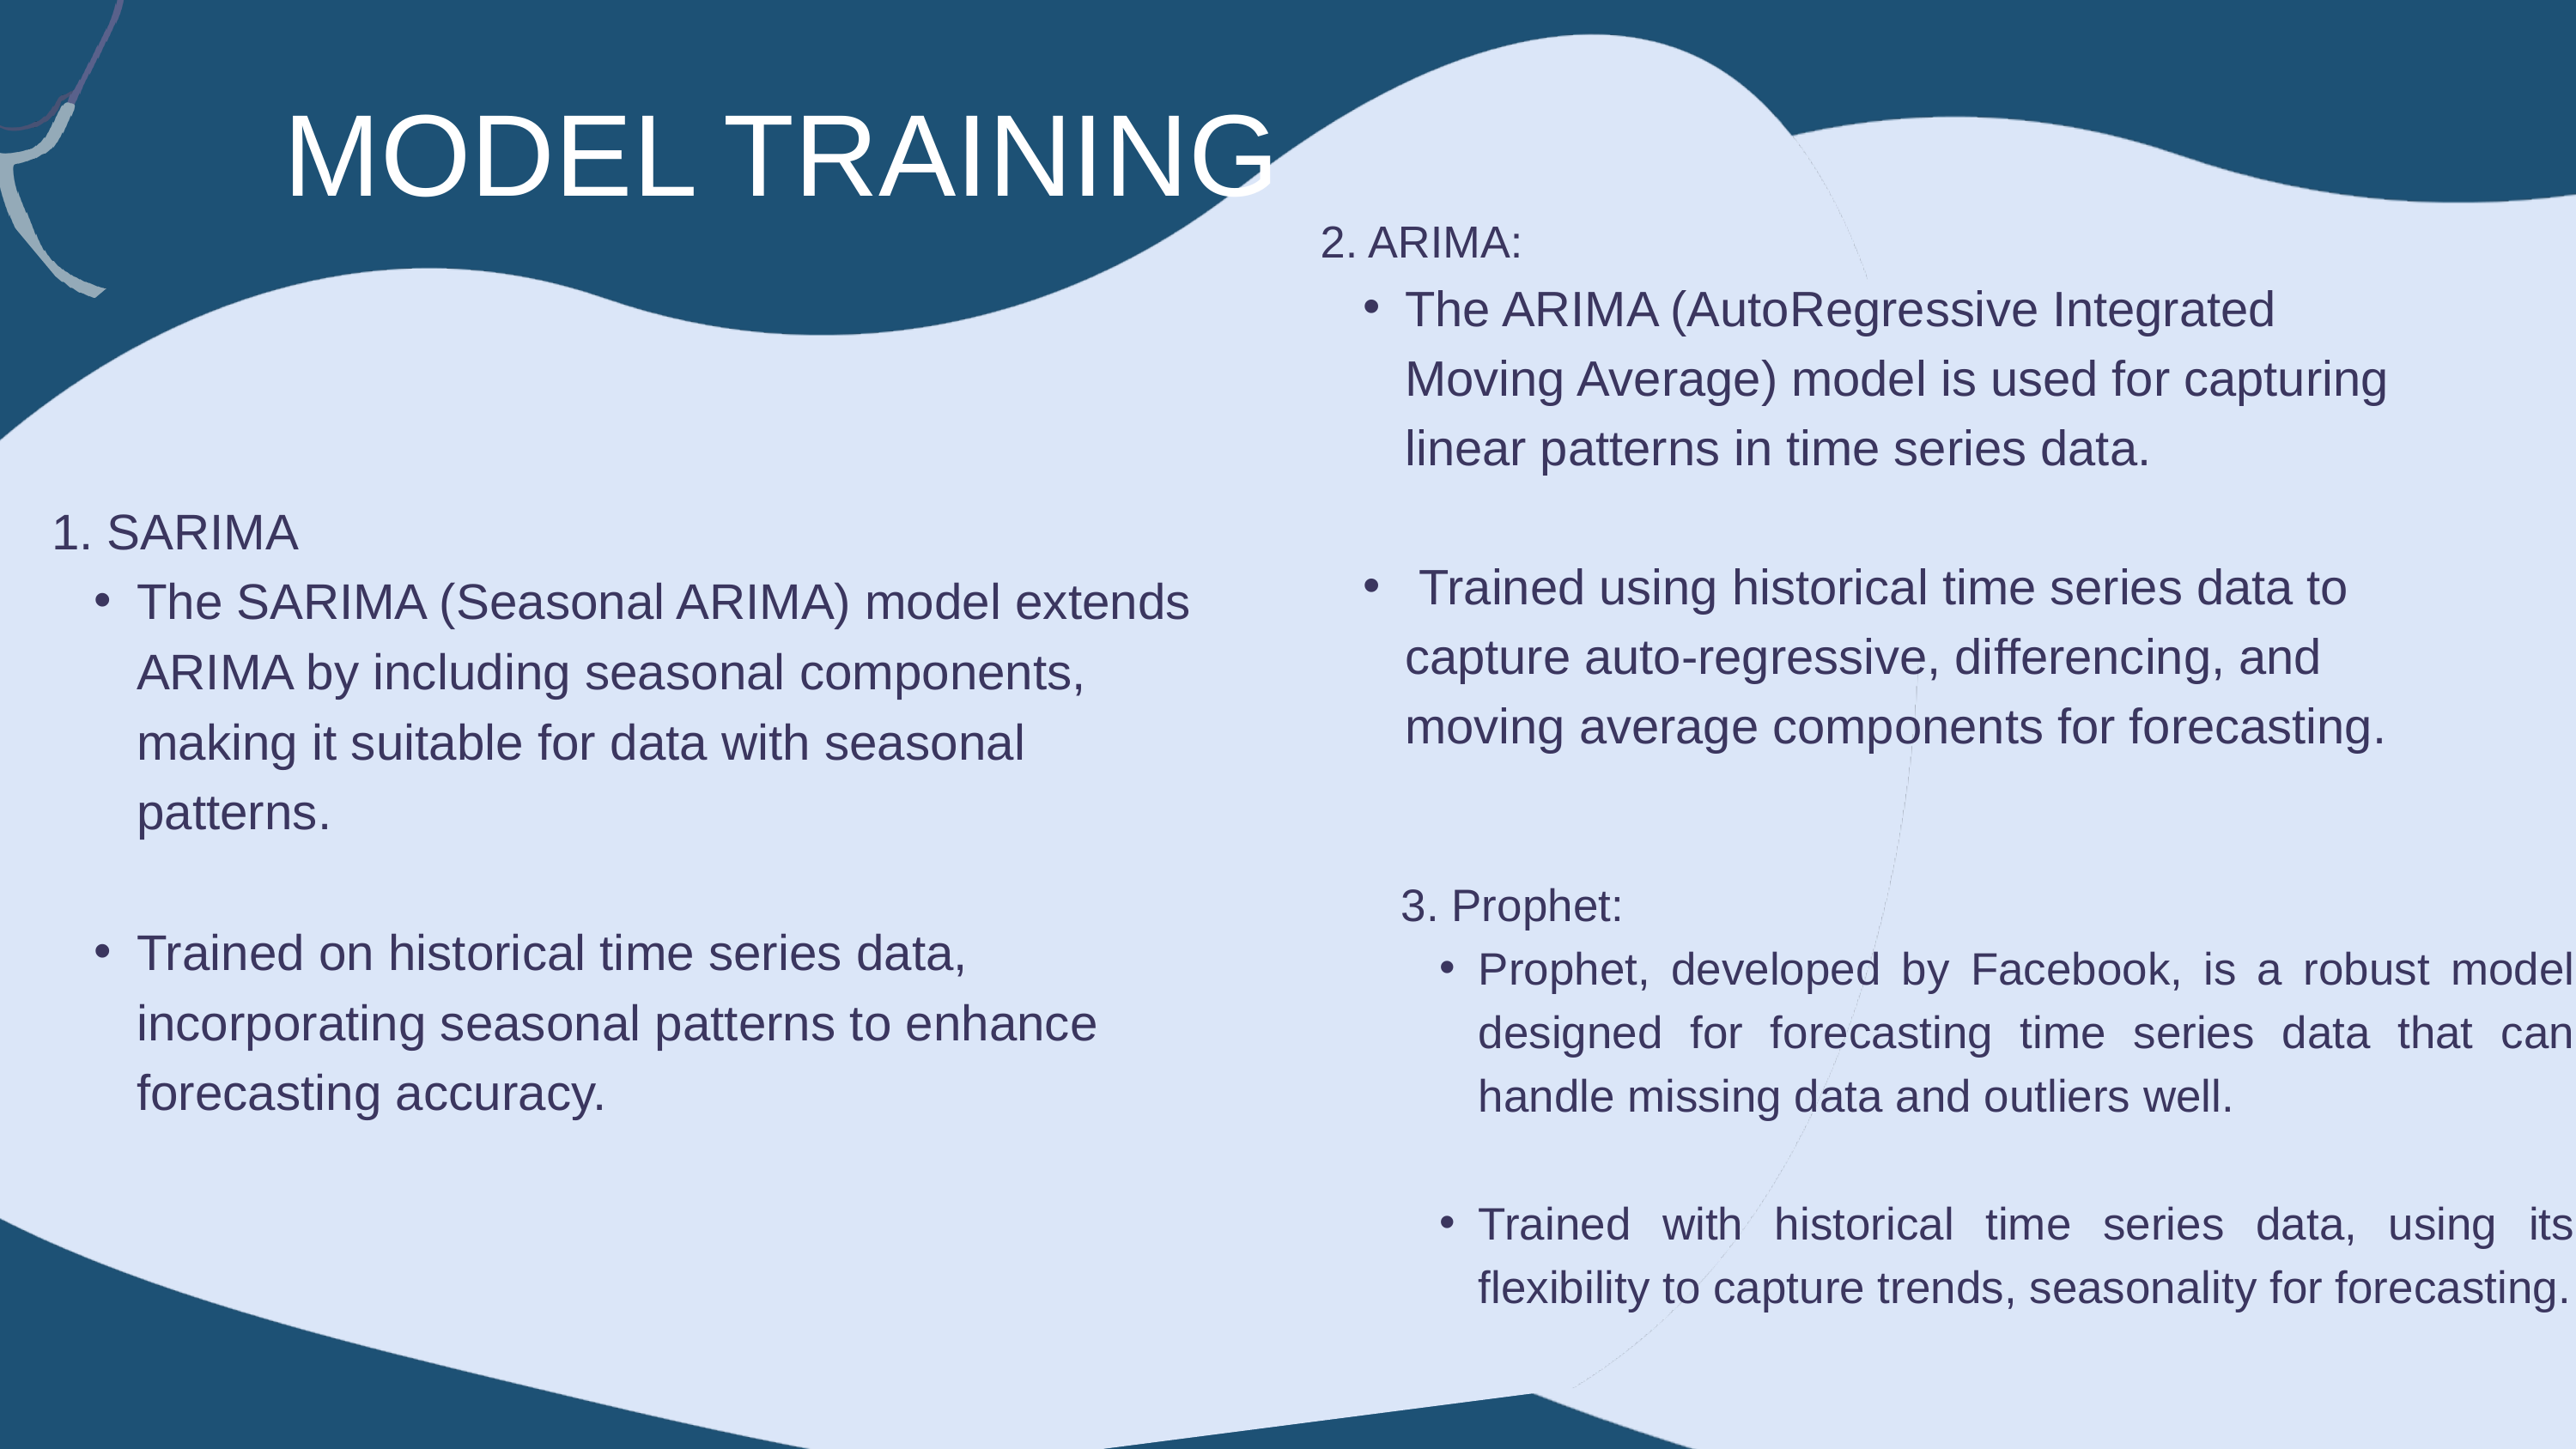

MODEL TRAINING

2. ARIMA:
The ARIMA (AutoRegressive Integrated Moving Average) model is used for capturing linear patterns in time series data.

 Trained using historical time series data to capture auto-regressive, differencing, and moving average components for forecasting.
1. SARIMA
The SARIMA (Seasonal ARIMA) model extends ARIMA by including seasonal components, making it suitable for data with seasonal patterns.

Trained on historical time series data, incorporating seasonal patterns to enhance forecasting accuracy.

3. Prophet:
Prophet, developed by Facebook, is a robust model designed for forecasting time series data that can handle missing data and outliers well.

Trained with historical time series data, using its flexibility to capture trends, seasonality for forecasting.